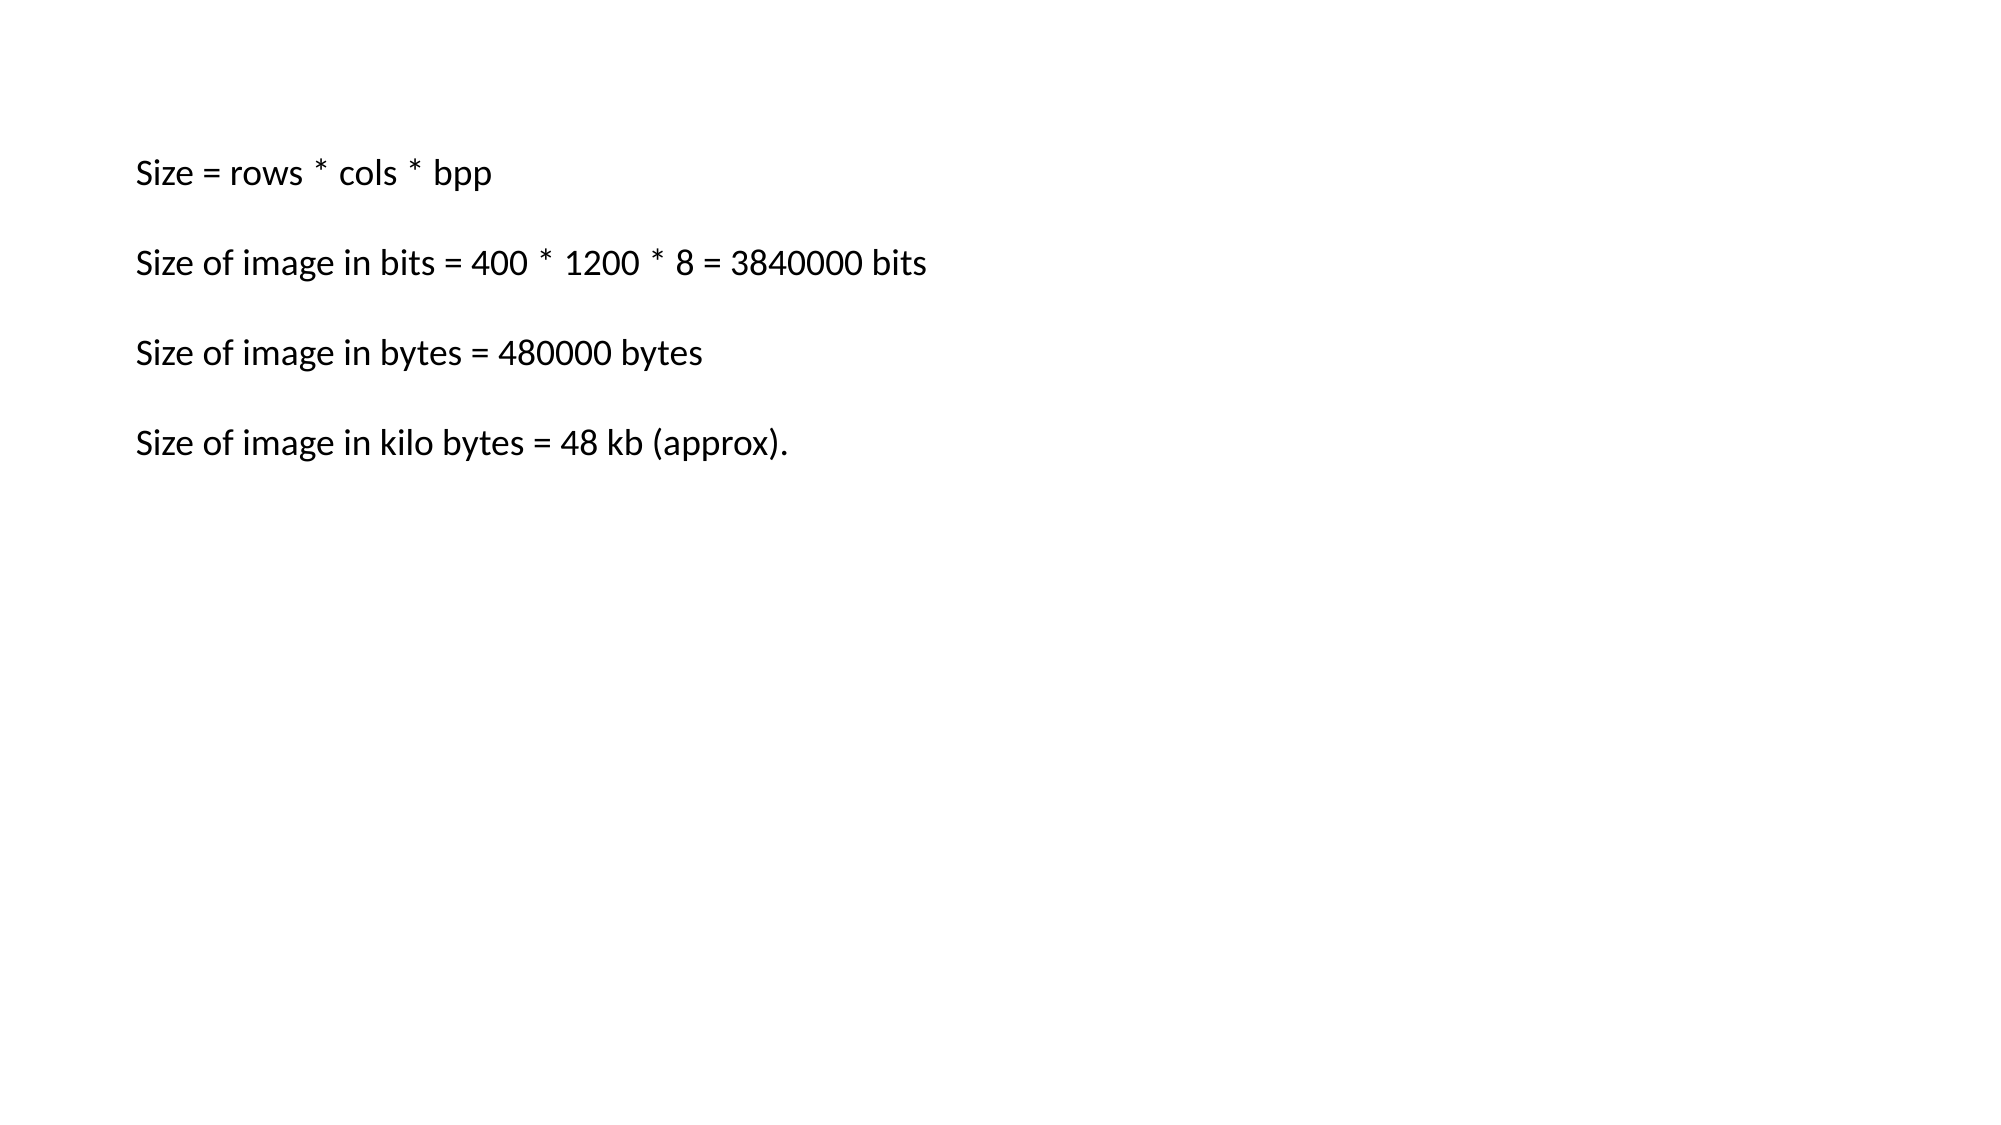

Size = rows * cols * bpp

Size of image in bits = 400 * 1200 * 8 = 3840000 bits

Size of image in bytes = 480000 bytes

Size of image in kilo bytes = 48 kb (approx).